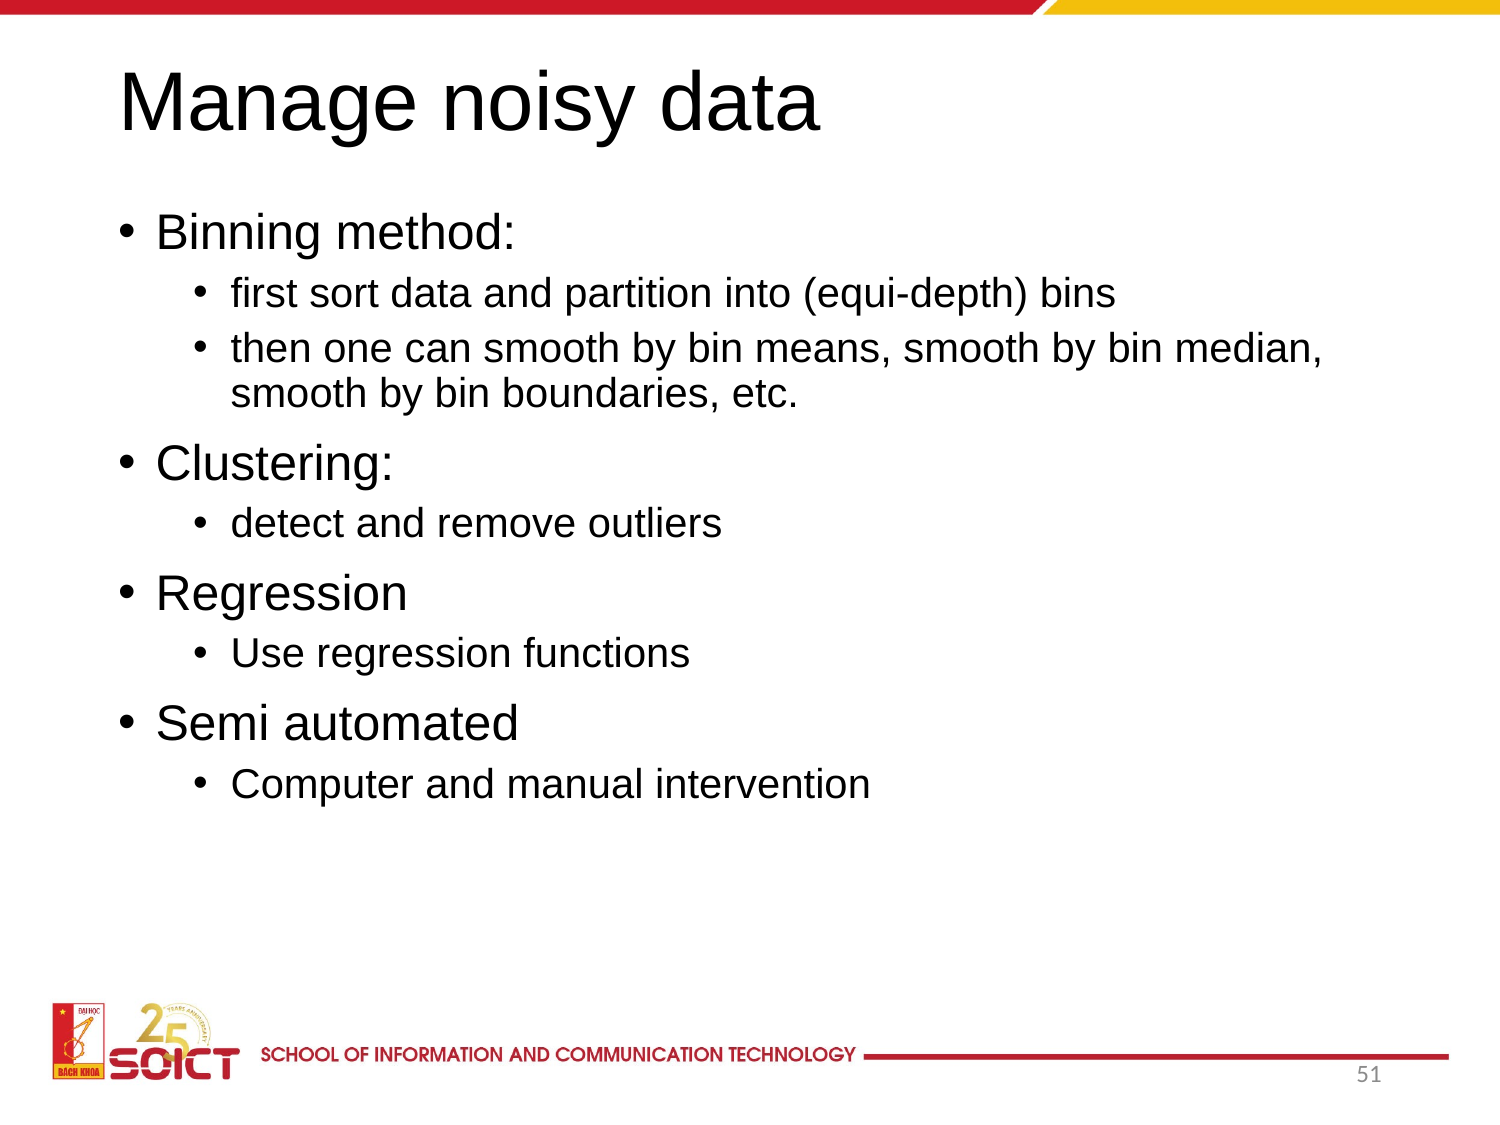

# Manage noisy data
Binning method:
first sort data and partition into (equi-depth) bins
then one can smooth by bin means, smooth by bin median, smooth by bin boundaries, etc.
Clustering:
detect and remove outliers
Regression
Use regression functions
Semi automated
Computer and manual intervention

51